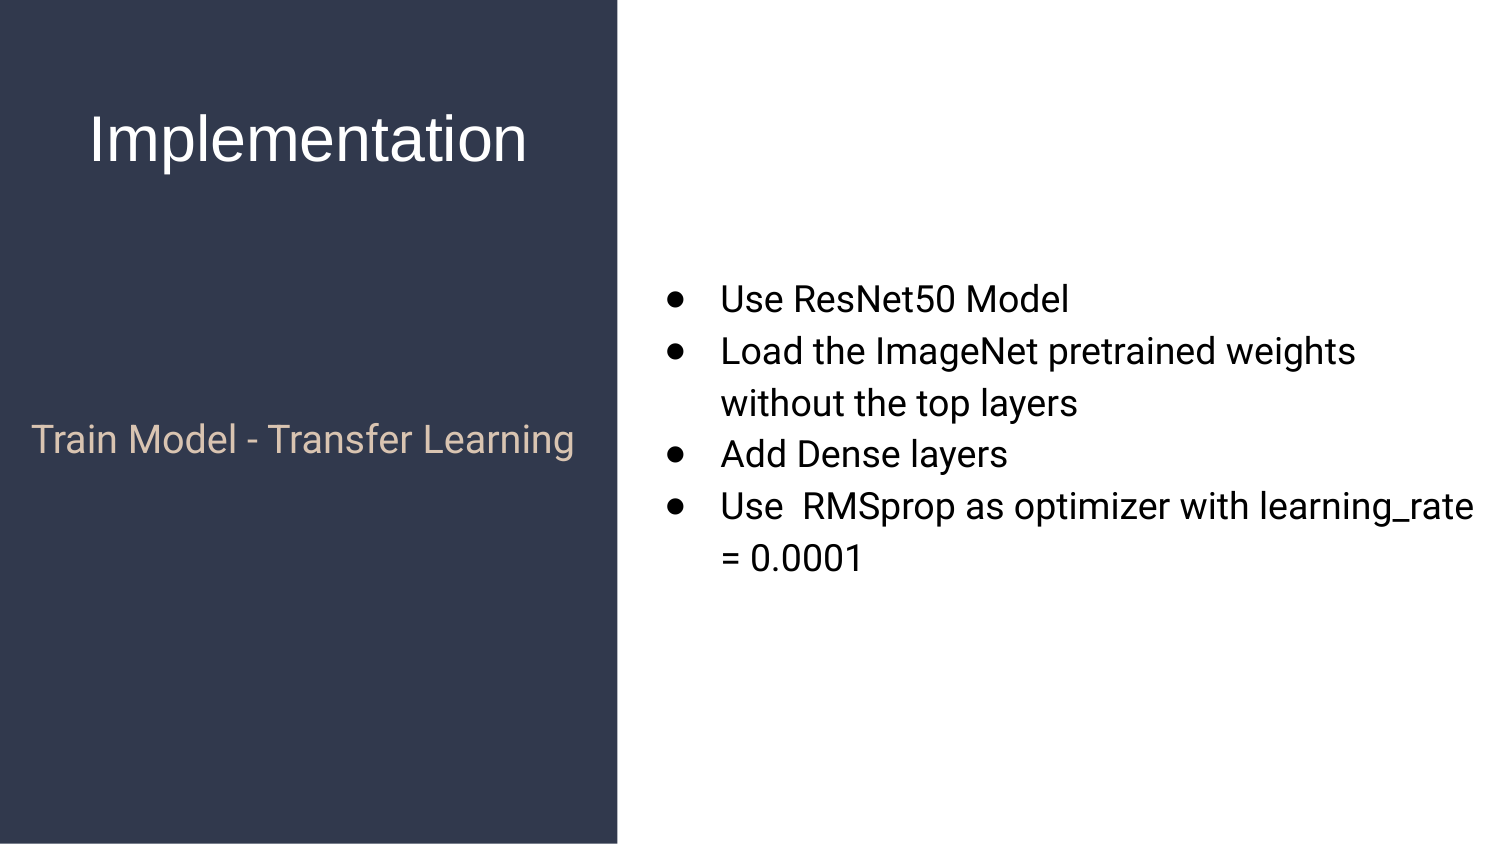

# Implementation
Use ResNet50 Model
Load the ImageNet pretrained weights without the top layers
Add Dense layers
Use  RMSprop as optimizer with learning_rate = 0.0001
Train Model - Transfer Learning